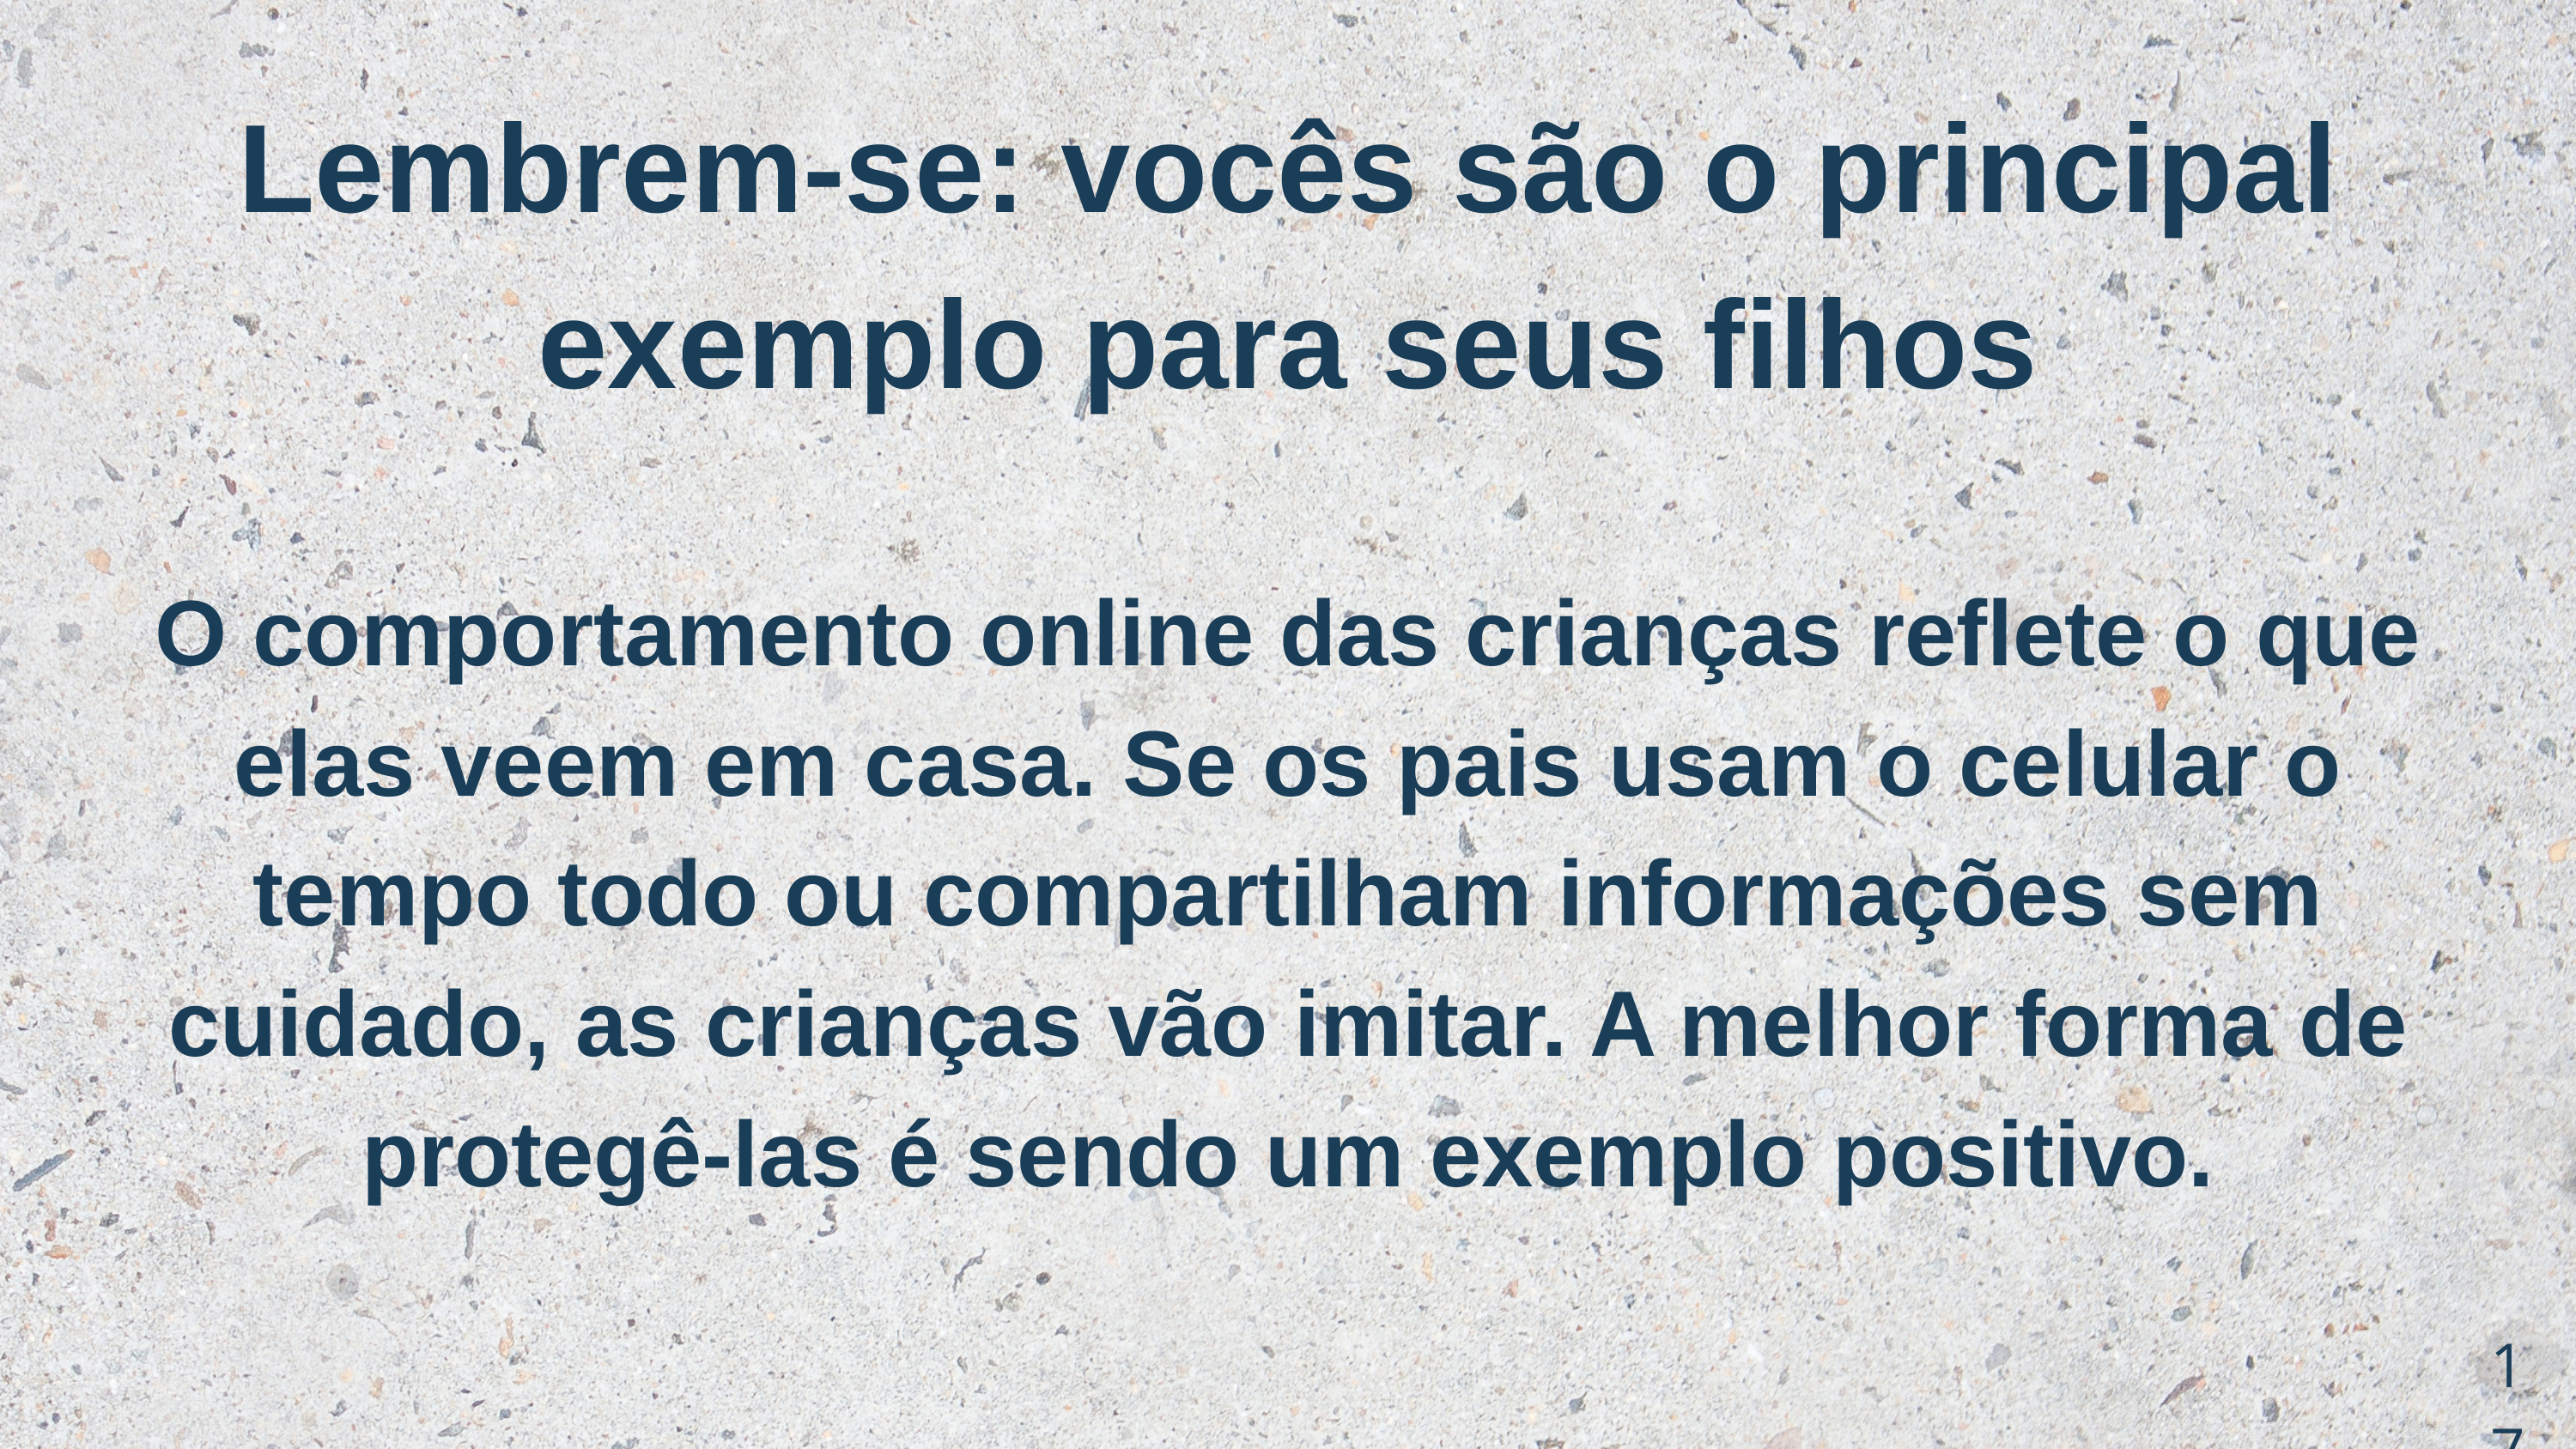

Lembrem-se: vocês são o principal exemplo para seus filhos
O comportamento online das crianças reflete o que elas veem em casa. Se os pais usam o celular o tempo todo ou compartilham informações sem cuidado, as crianças vão imitar. A melhor forma de protegê-las é sendo um exemplo positivo.
17